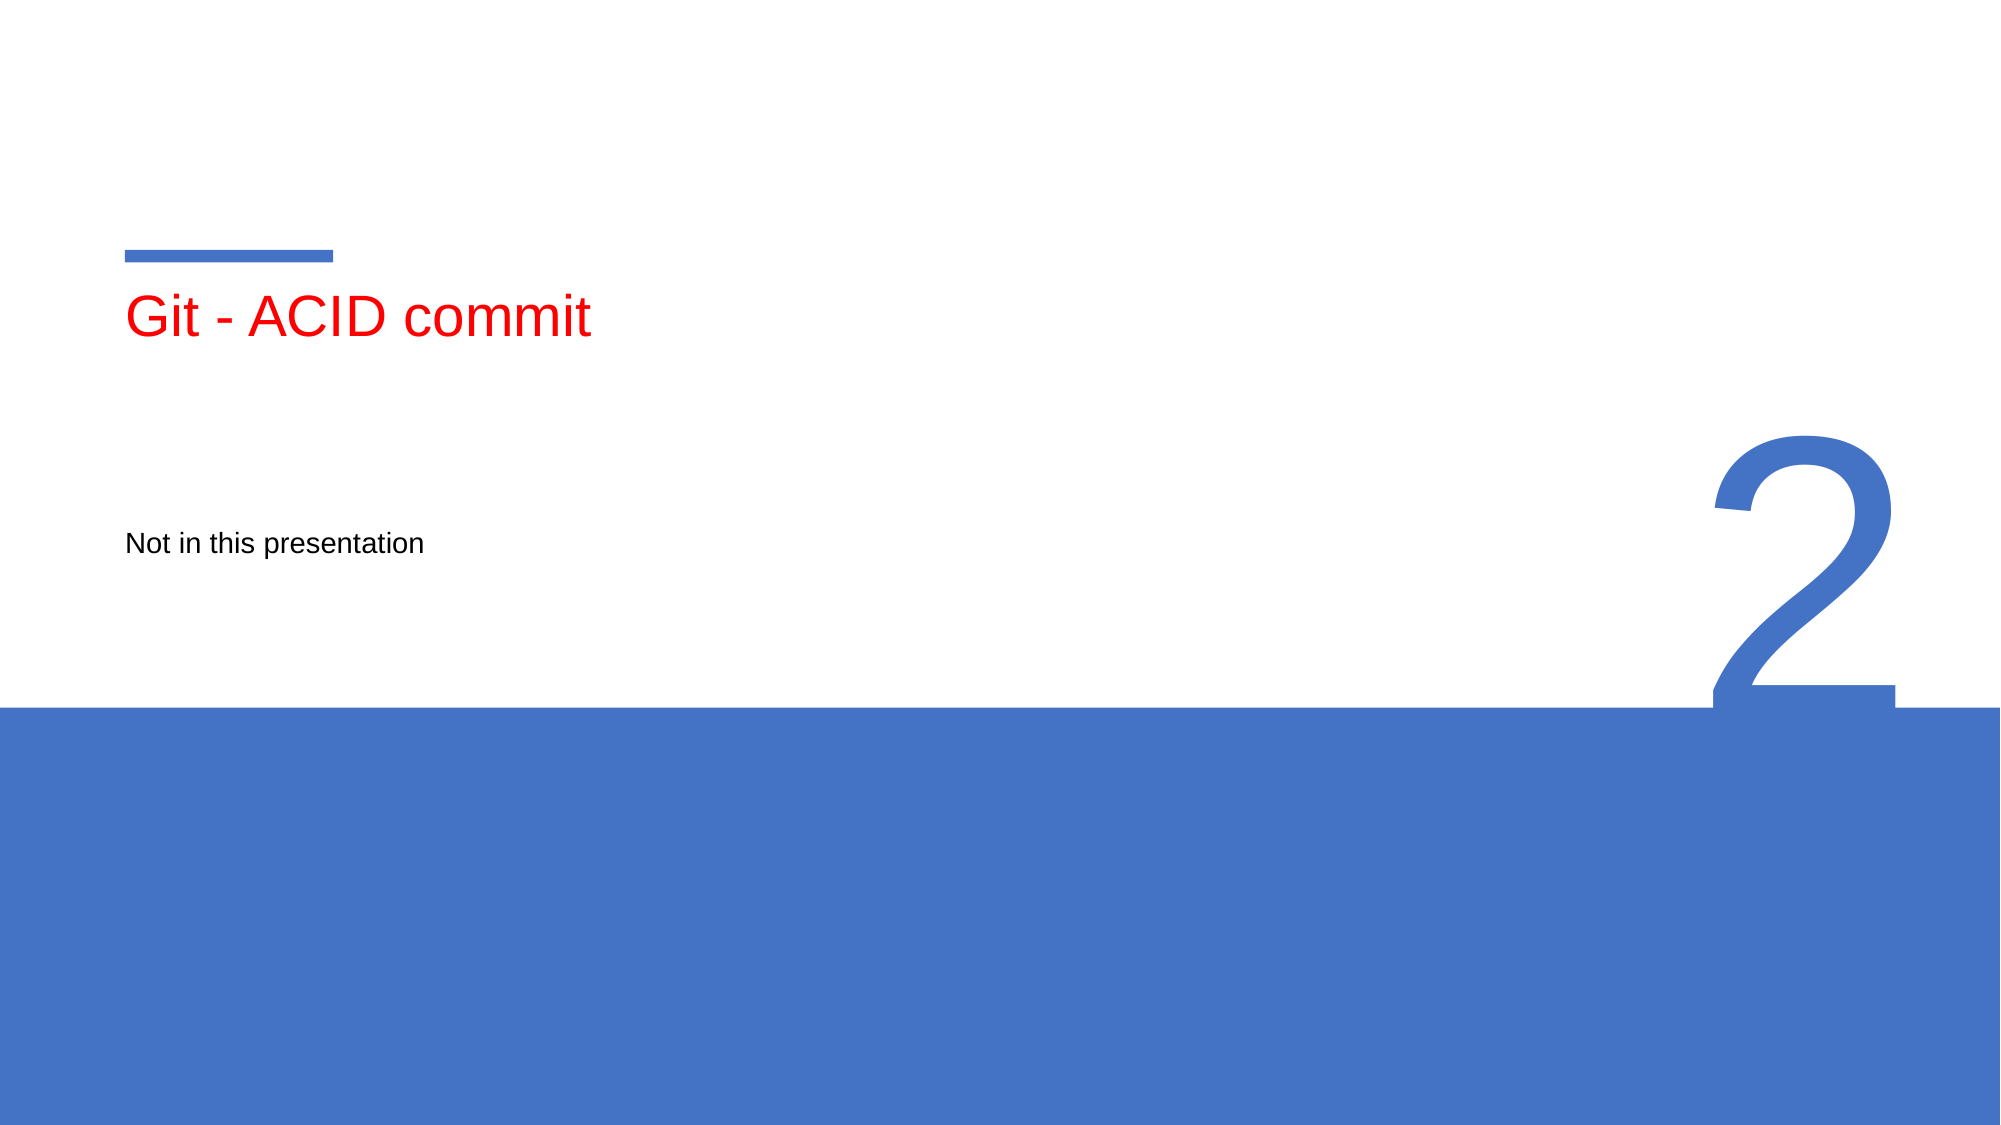

Git - ACID commit
2
# Not in this presentation